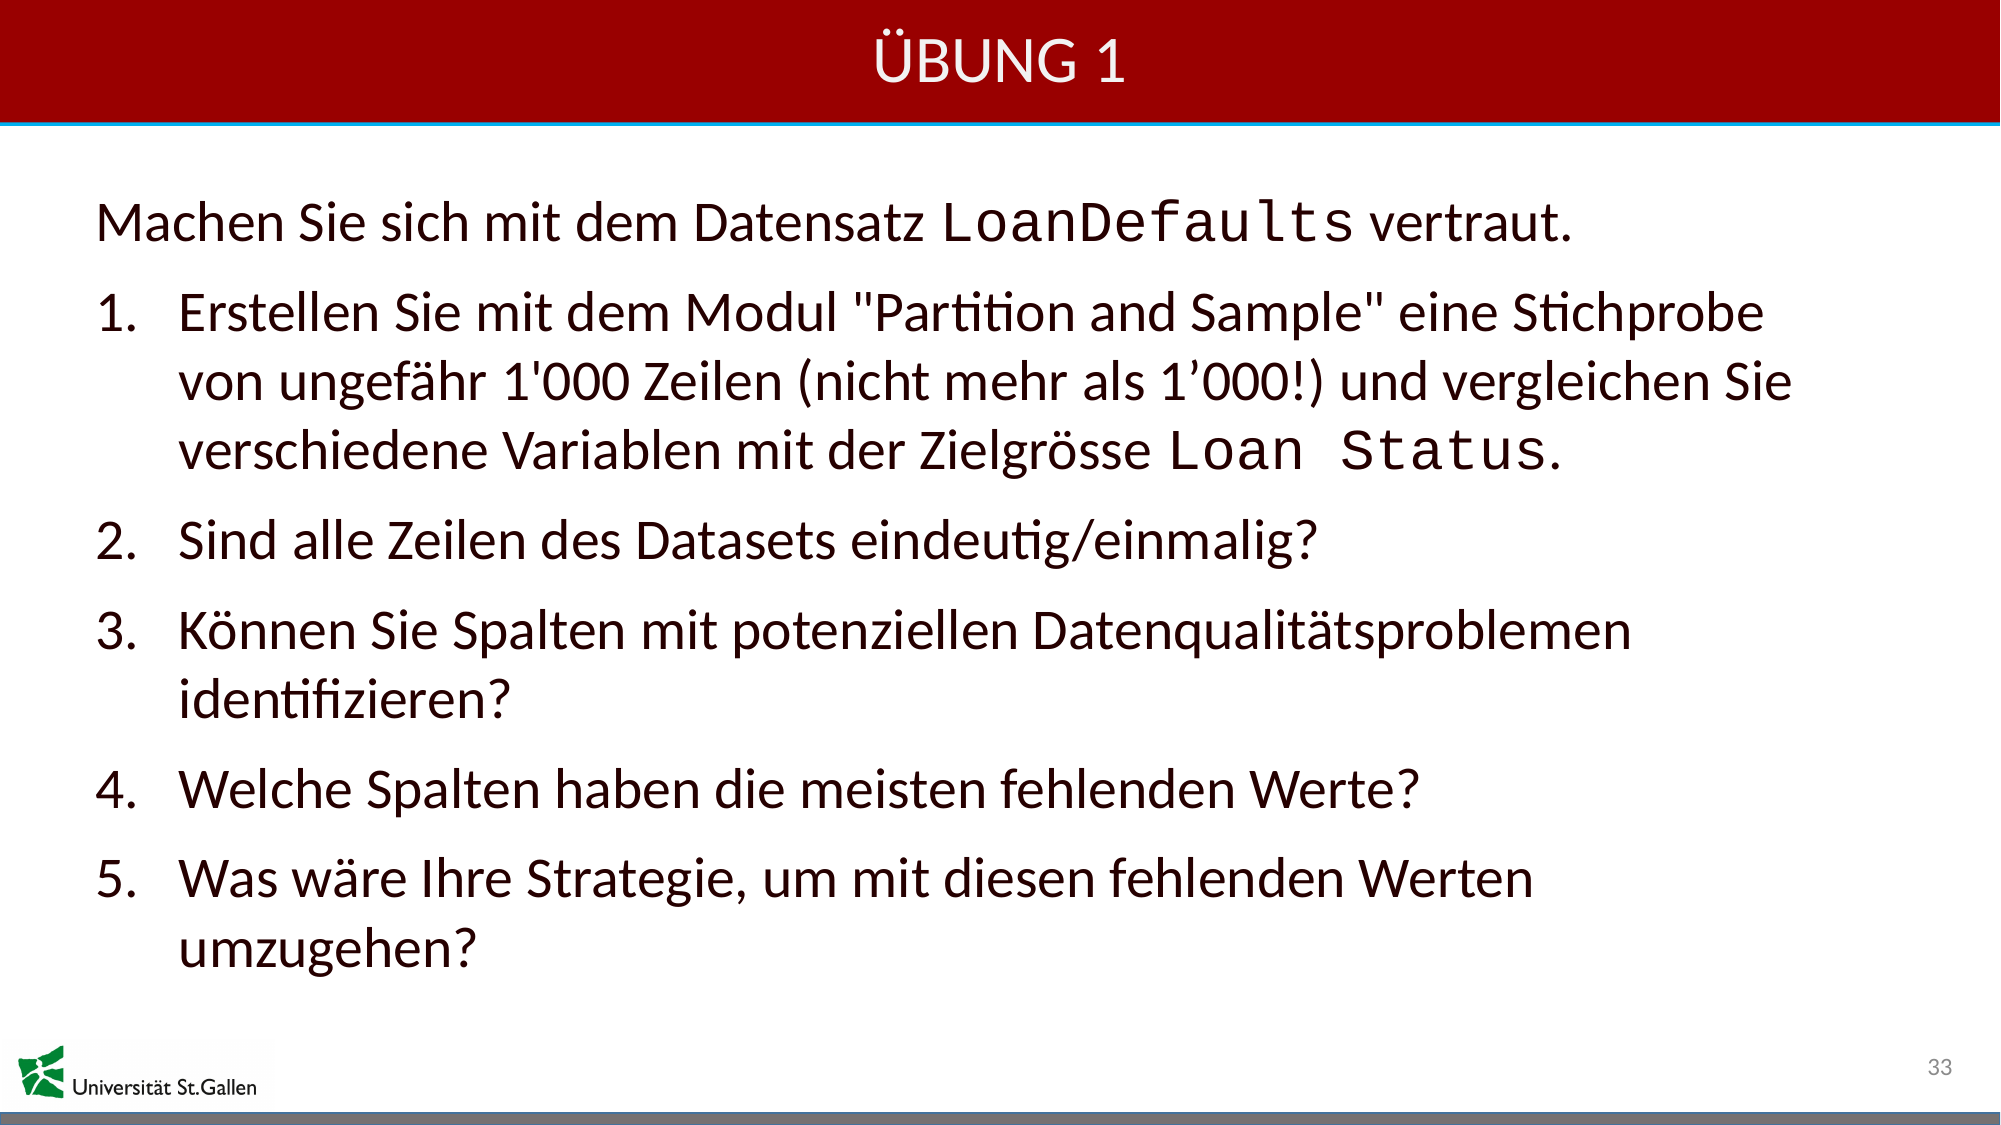

# Übung 1
Machen Sie sich mit dem Datensatz LoanDefaults vertraut.
Erstellen Sie mit dem Modul "Partition and Sample" eine Stichprobe von ungefähr 1'000 Zeilen (nicht mehr als 1’000!) und vergleichen Sie verschiedene Variablen mit der Zielgrösse Loan Status.
Sind alle Zeilen des Datasets eindeutig/einmalig?
Können Sie Spalten mit potenziellen Datenqualitätsproblemen identifizieren?
Welche Spalten haben die meisten fehlenden Werte?
Was wäre Ihre Strategie, um mit diesen fehlenden Werten umzugehen?
33